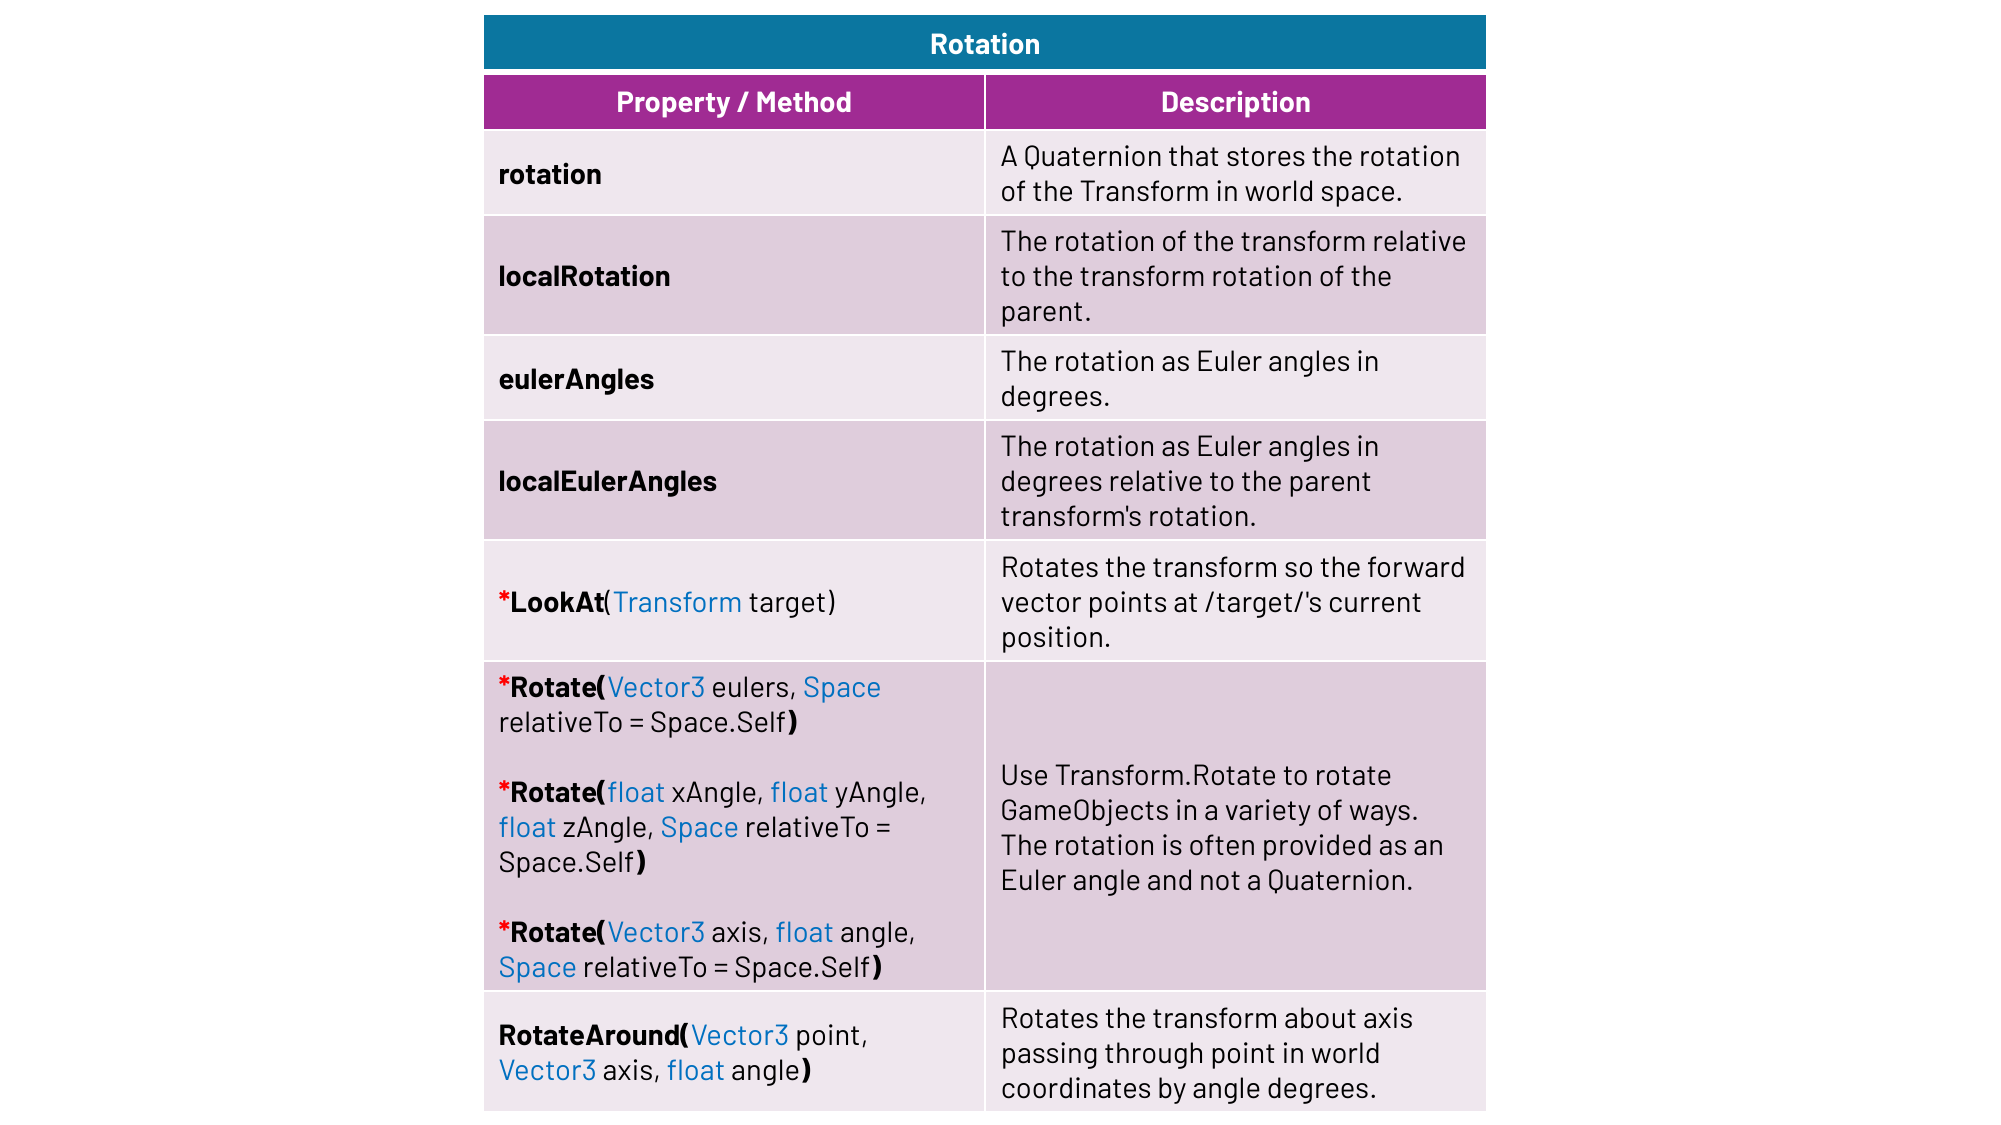

| Rotation |  |
| --- | --- |
| Property / Method | Description |
| rotation | A Quaternion that stores the rotation of the Transform in world space. |
| localRotation | The rotation of the transform relative to the transform rotation of the parent. |
| eulerAngles | The rotation as Euler angles in degrees. |
| localEulerAngles | The rotation as Euler angles in degrees relative to the parent transform's rotation. |
| \*LookAt(Transform target) | Rotates the transform so the forward vector points at /target/'s current position. |
| \*Rotate(Vector3 eulers, Space relativeTo = Space.Self) \*Rotate(float xAngle, float yAngle, float zAngle, Space relativeTo = Space.Self) \*Rotate(Vector3 axis, float angle, Space relativeTo = Space.Self) | Use Transform.Rotate to rotate GameObjects in a variety of ways. The rotation is often provided as an Euler angle and not a Quaternion. |
| RotateAround(Vector3 point, Vector3 axis, float angle) | Rotates the transform about axis passing through point in world coordinates by angle degrees. |